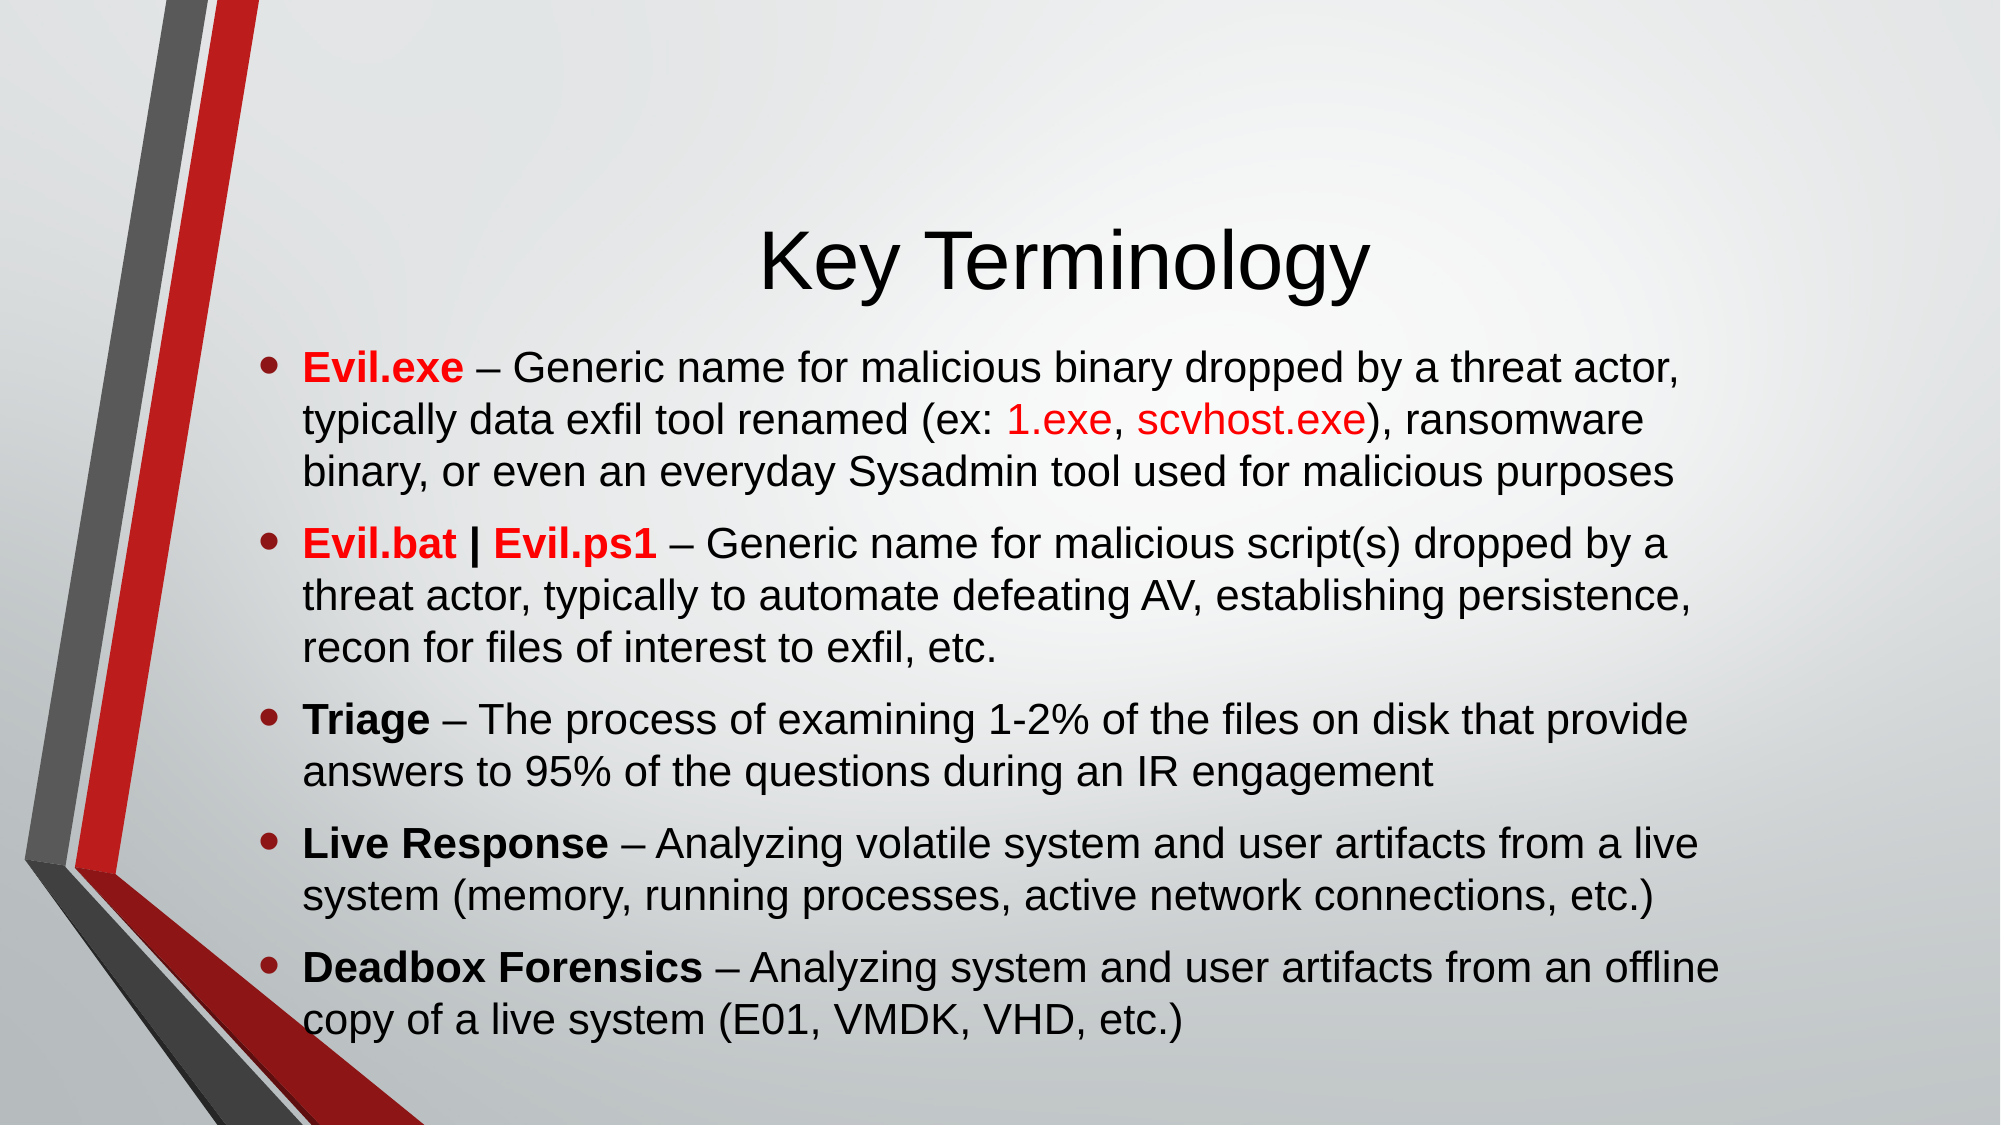

# Key Terminology
Evil.exe – Generic name for malicious binary dropped by a threat actor, typically data exfil tool renamed (ex: 1.exe, scvhost.exe), ransomware binary, or even an everyday Sysadmin tool used for malicious purposes
Evil.bat | Evil.ps1 – Generic name for malicious script(s) dropped by a threat actor, typically to automate defeating AV, establishing persistence, recon for files of interest to exfil, etc.
Triage – The process of examining 1-2% of the files on disk that provide answers to 95% of the questions during an IR engagement
Live Response – Analyzing volatile system and user artifacts from a live system (memory, running processes, active network connections, etc.)
Deadbox Forensics – Analyzing system and user artifacts from an offline copy of a live system (E01, VMDK, VHD, etc.)